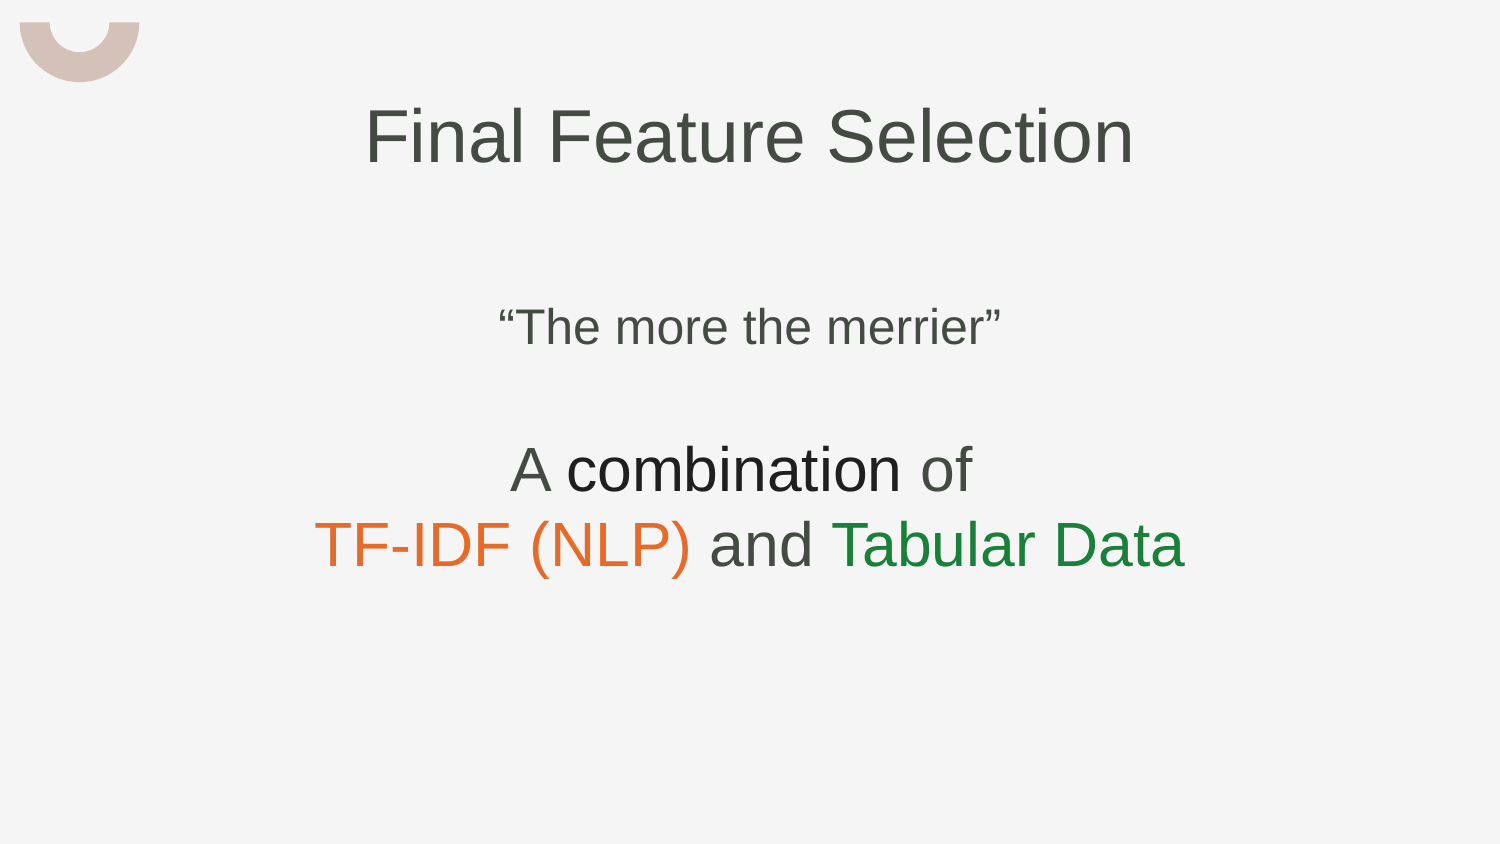

# Final Feature Selection
“The more the merrier”

A combination of
TF-IDF (NLP) and Tabular Data